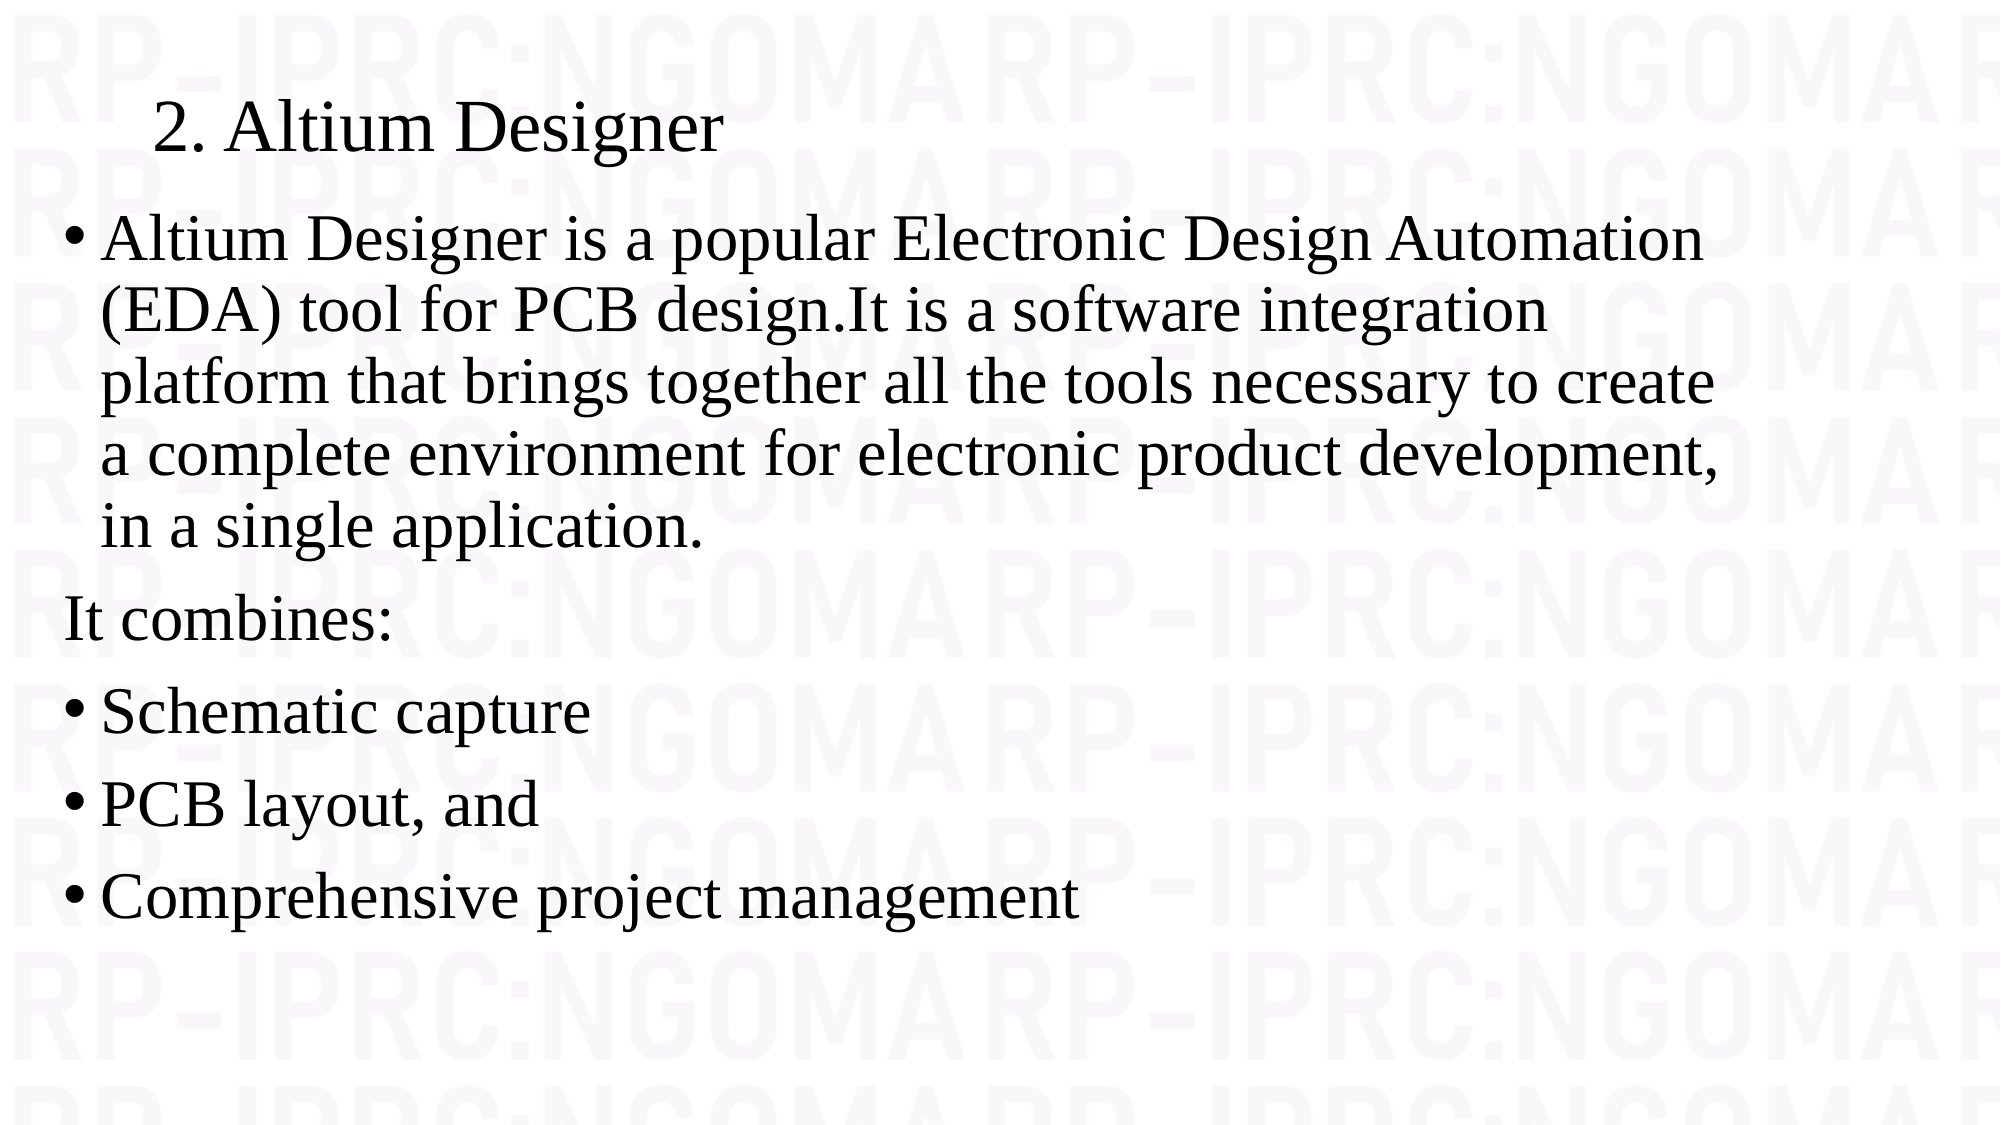

# 2. Altium Designer
Altium Designer is a popular Electronic Design Automation (EDA) tool for PCB design.It is a software integration platform that brings together all the tools necessary to create a complete environment for electronic product development, in a single application.
It combines:
Schematic capture
PCB layout, and
Comprehensive project management